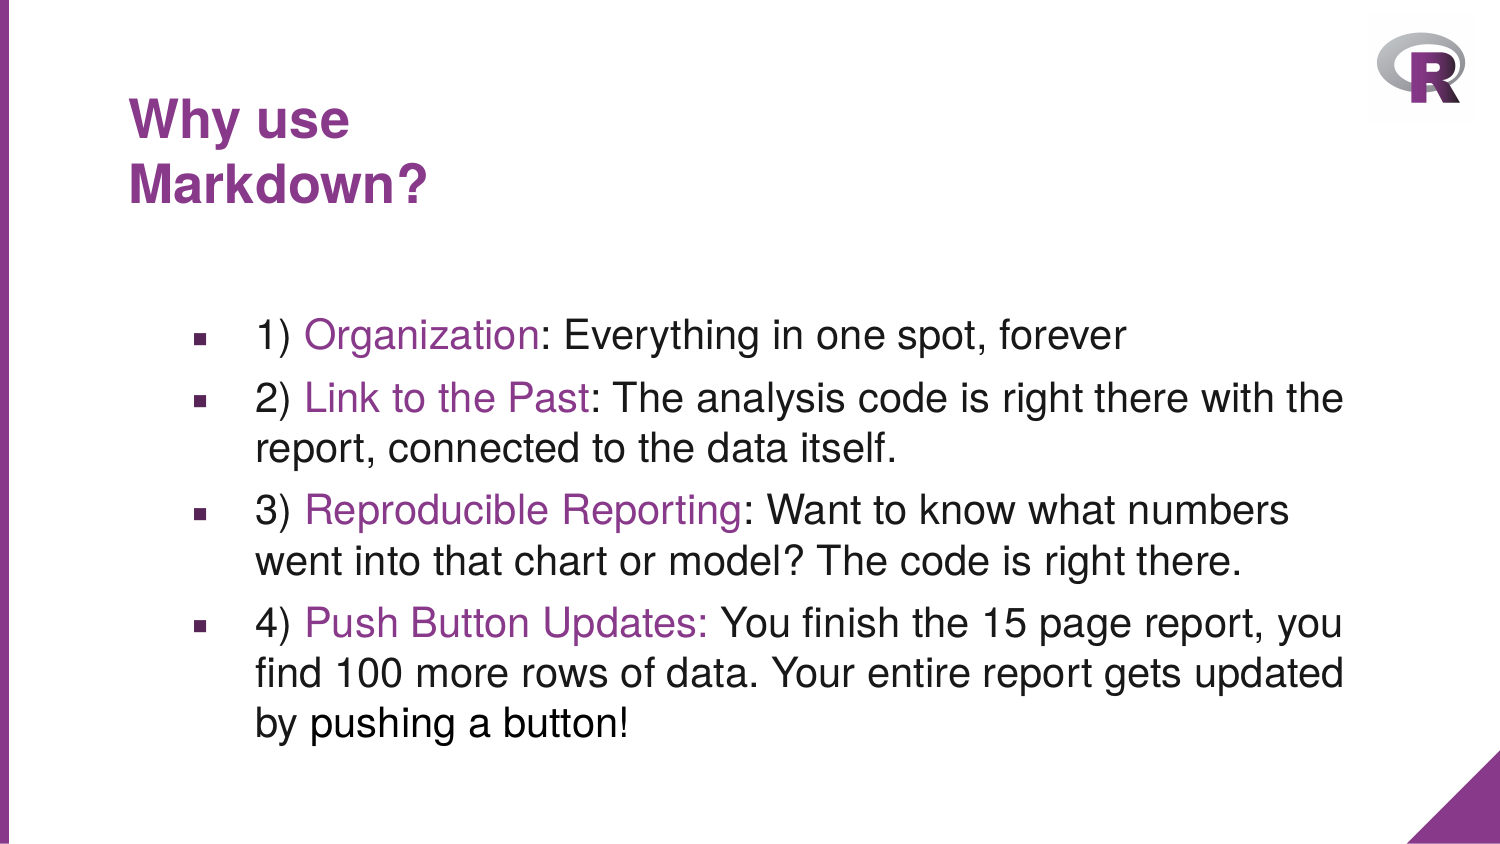

# Why use Markdown?
1) Organization: Everything in one spot, forever
2) Link to the Past: The analysis code is right there with the report, connected to the data itself.
3) Reproducible Reporting: Want to know what numbers went into that chart or model? The code is right there.
4) Push Button Updates: You finish the 15 page report, you find 100 more rows of data. Your entire report gets updated by pushing a button!